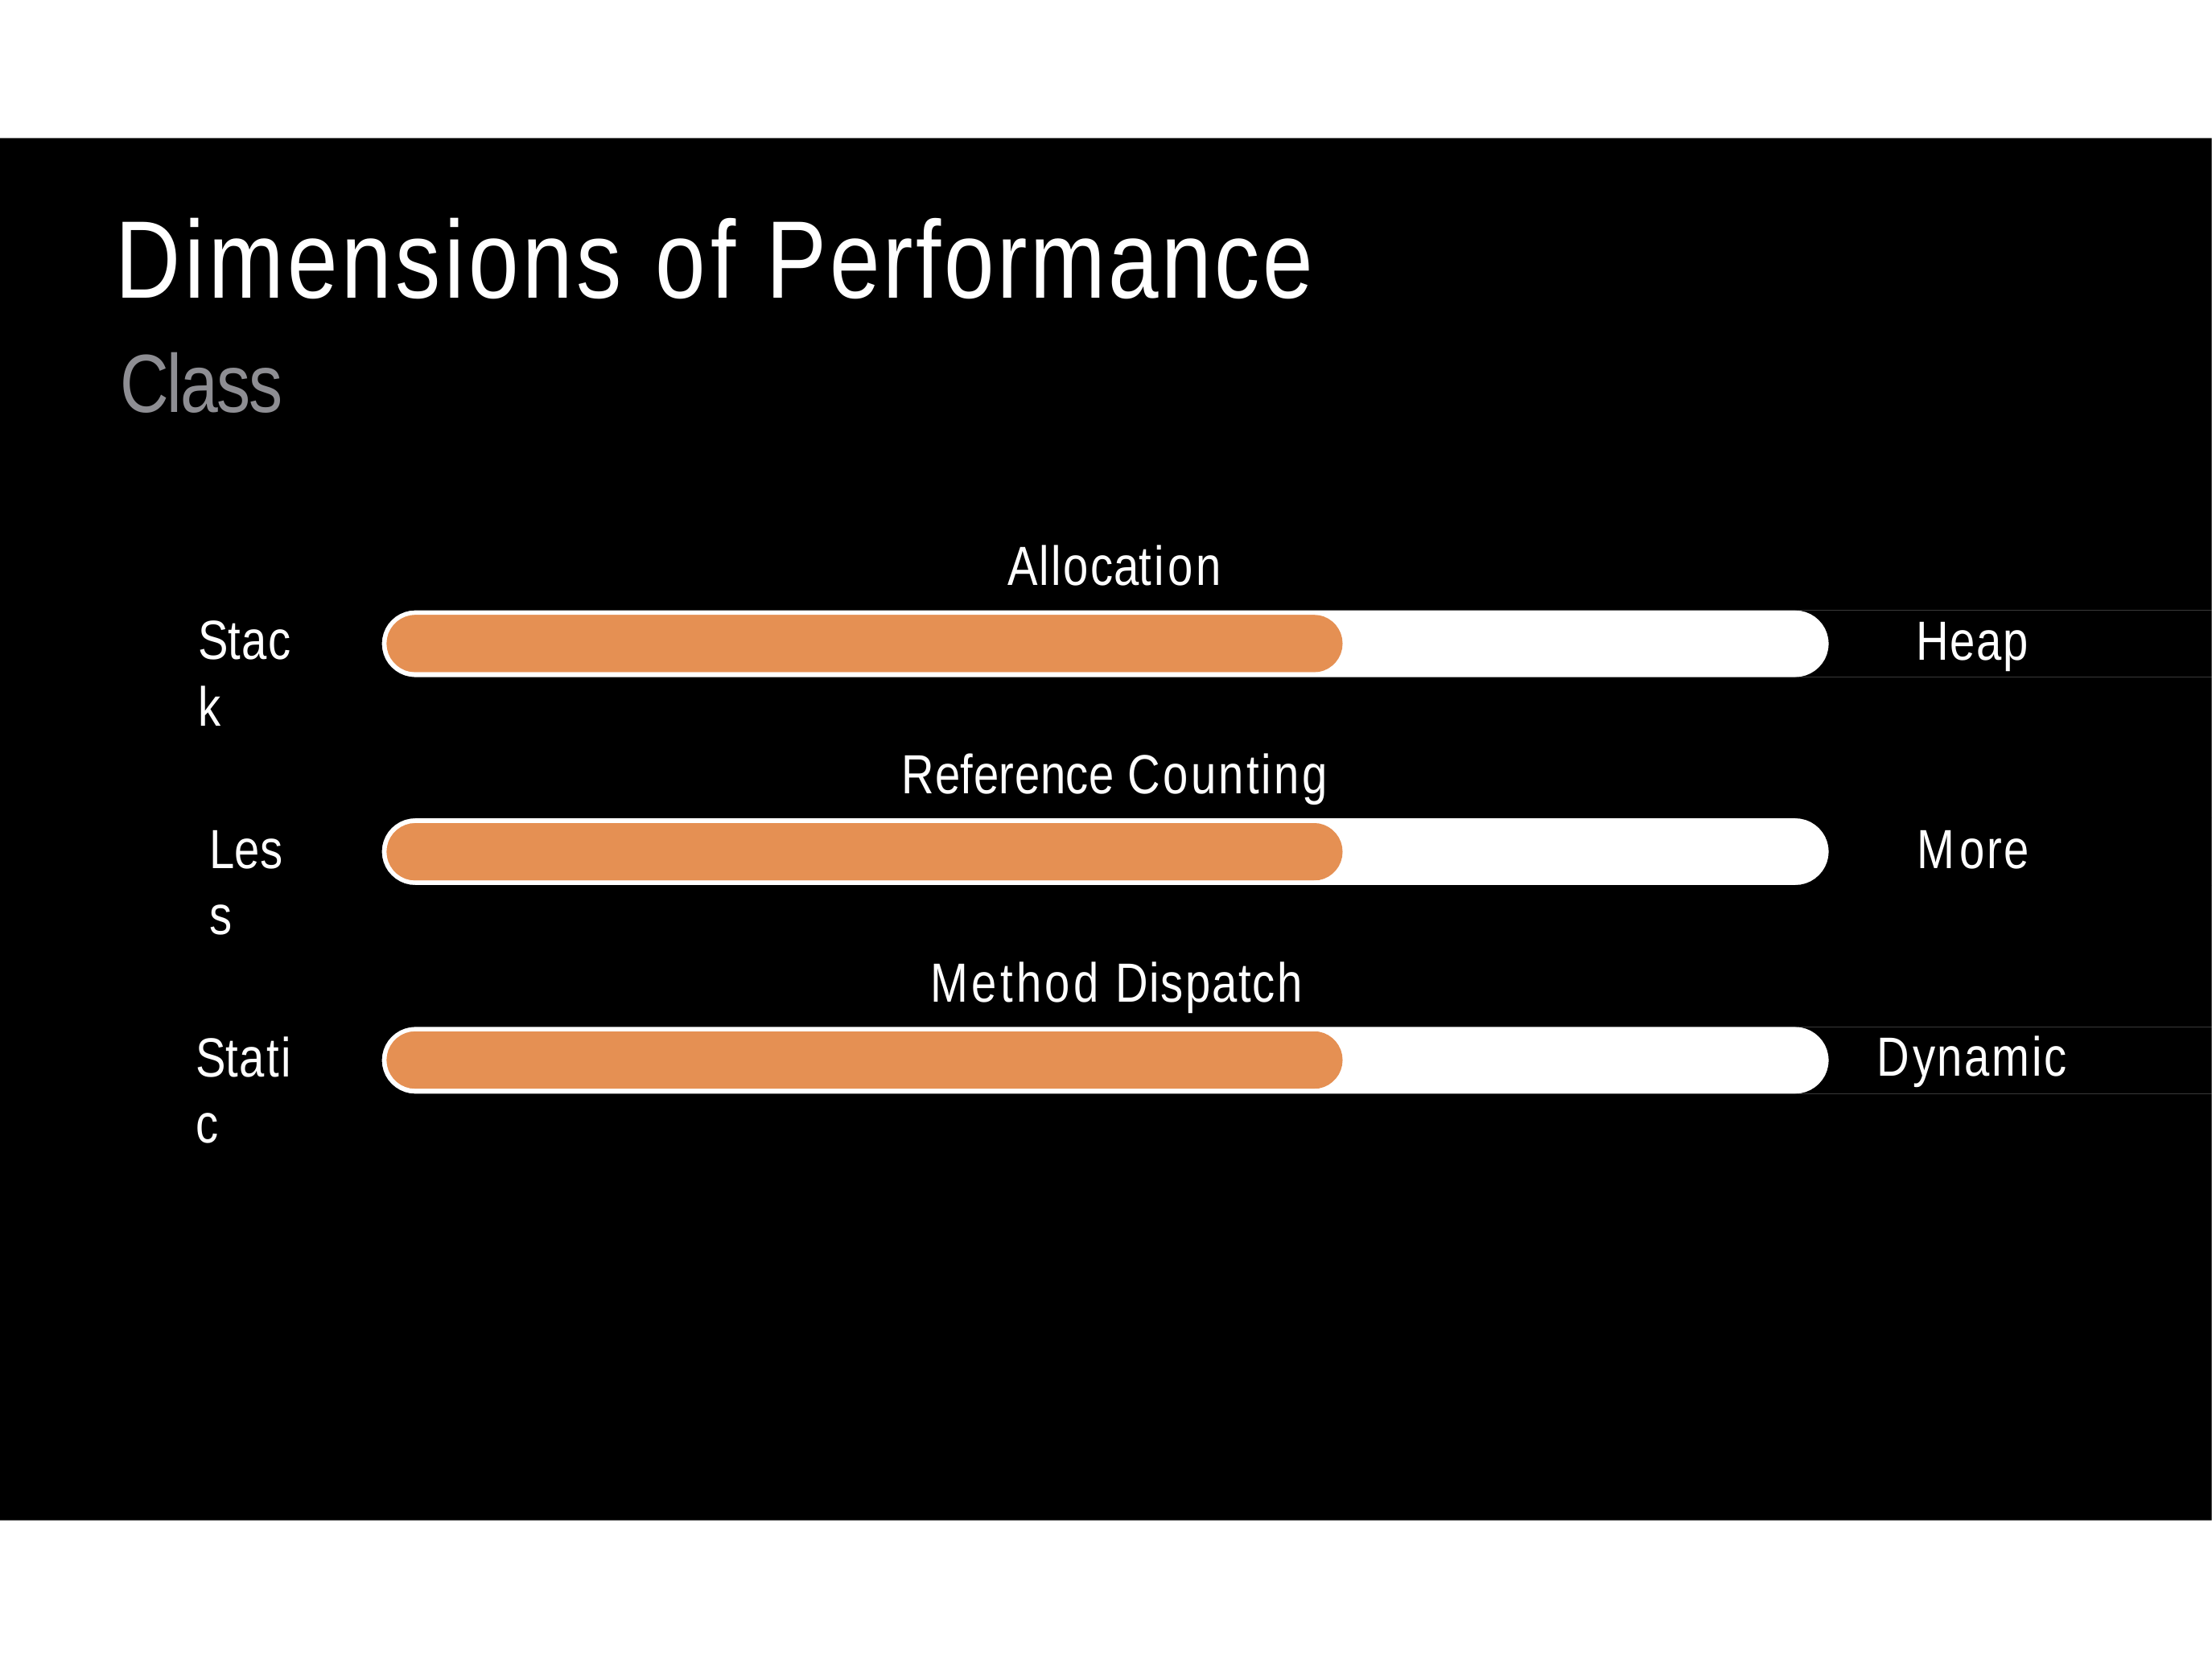

# Dimensions of Performance
Class
Allocation
Stack
Heap

Reference Counting
Less
More

Method Dispatch
Dynamic
Static